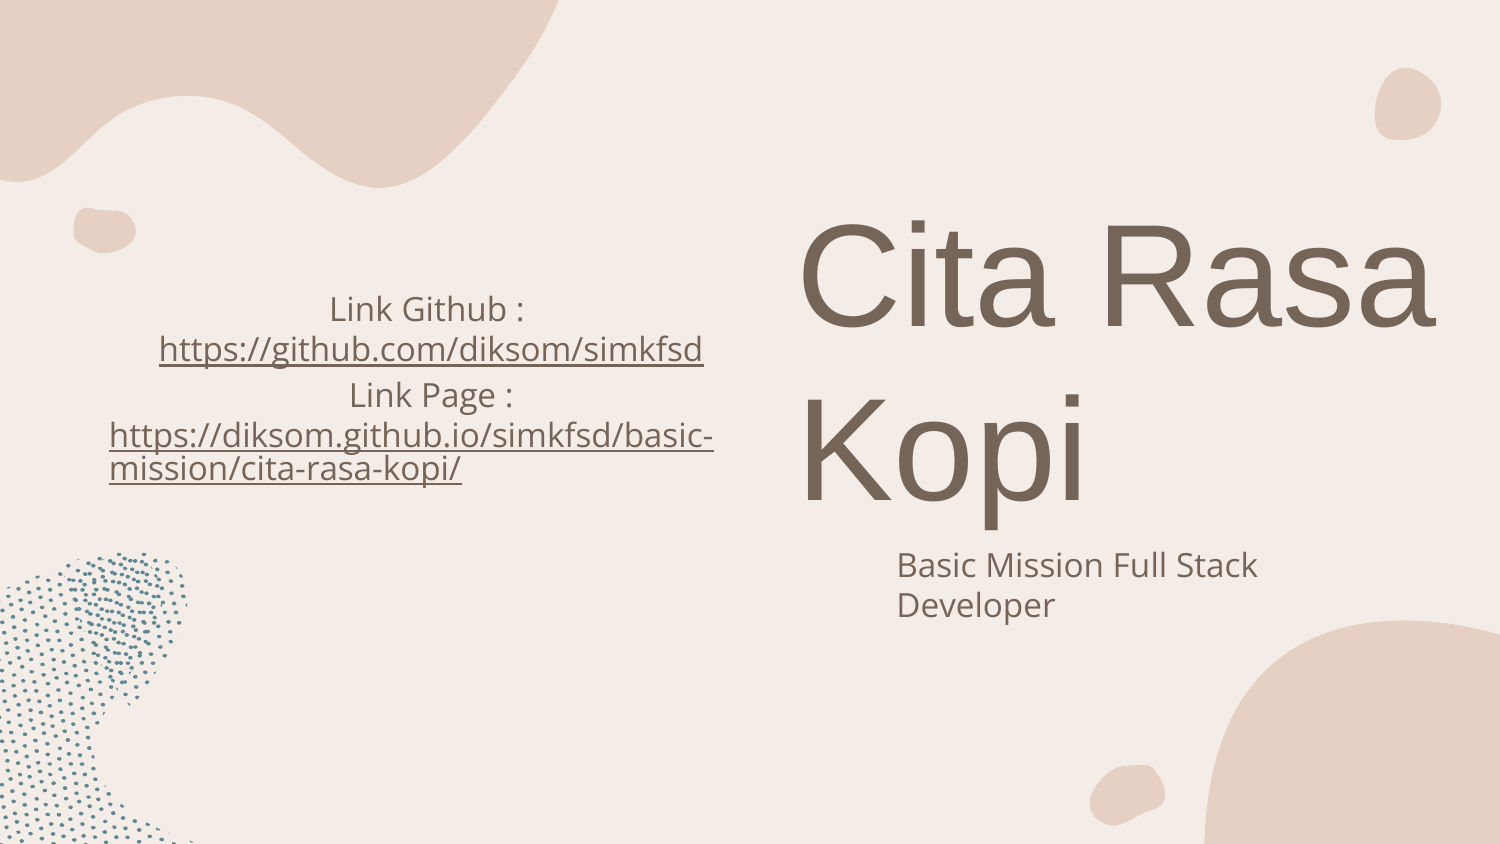

# Cita Rasa Kopi

Link Github :
https://github.com/diksom/simkfsd
Link Page :
https://diksom.github.io/simkfsd/basic-mission/cita-rasa-kopi/
Basic Mission Full Stack Developer